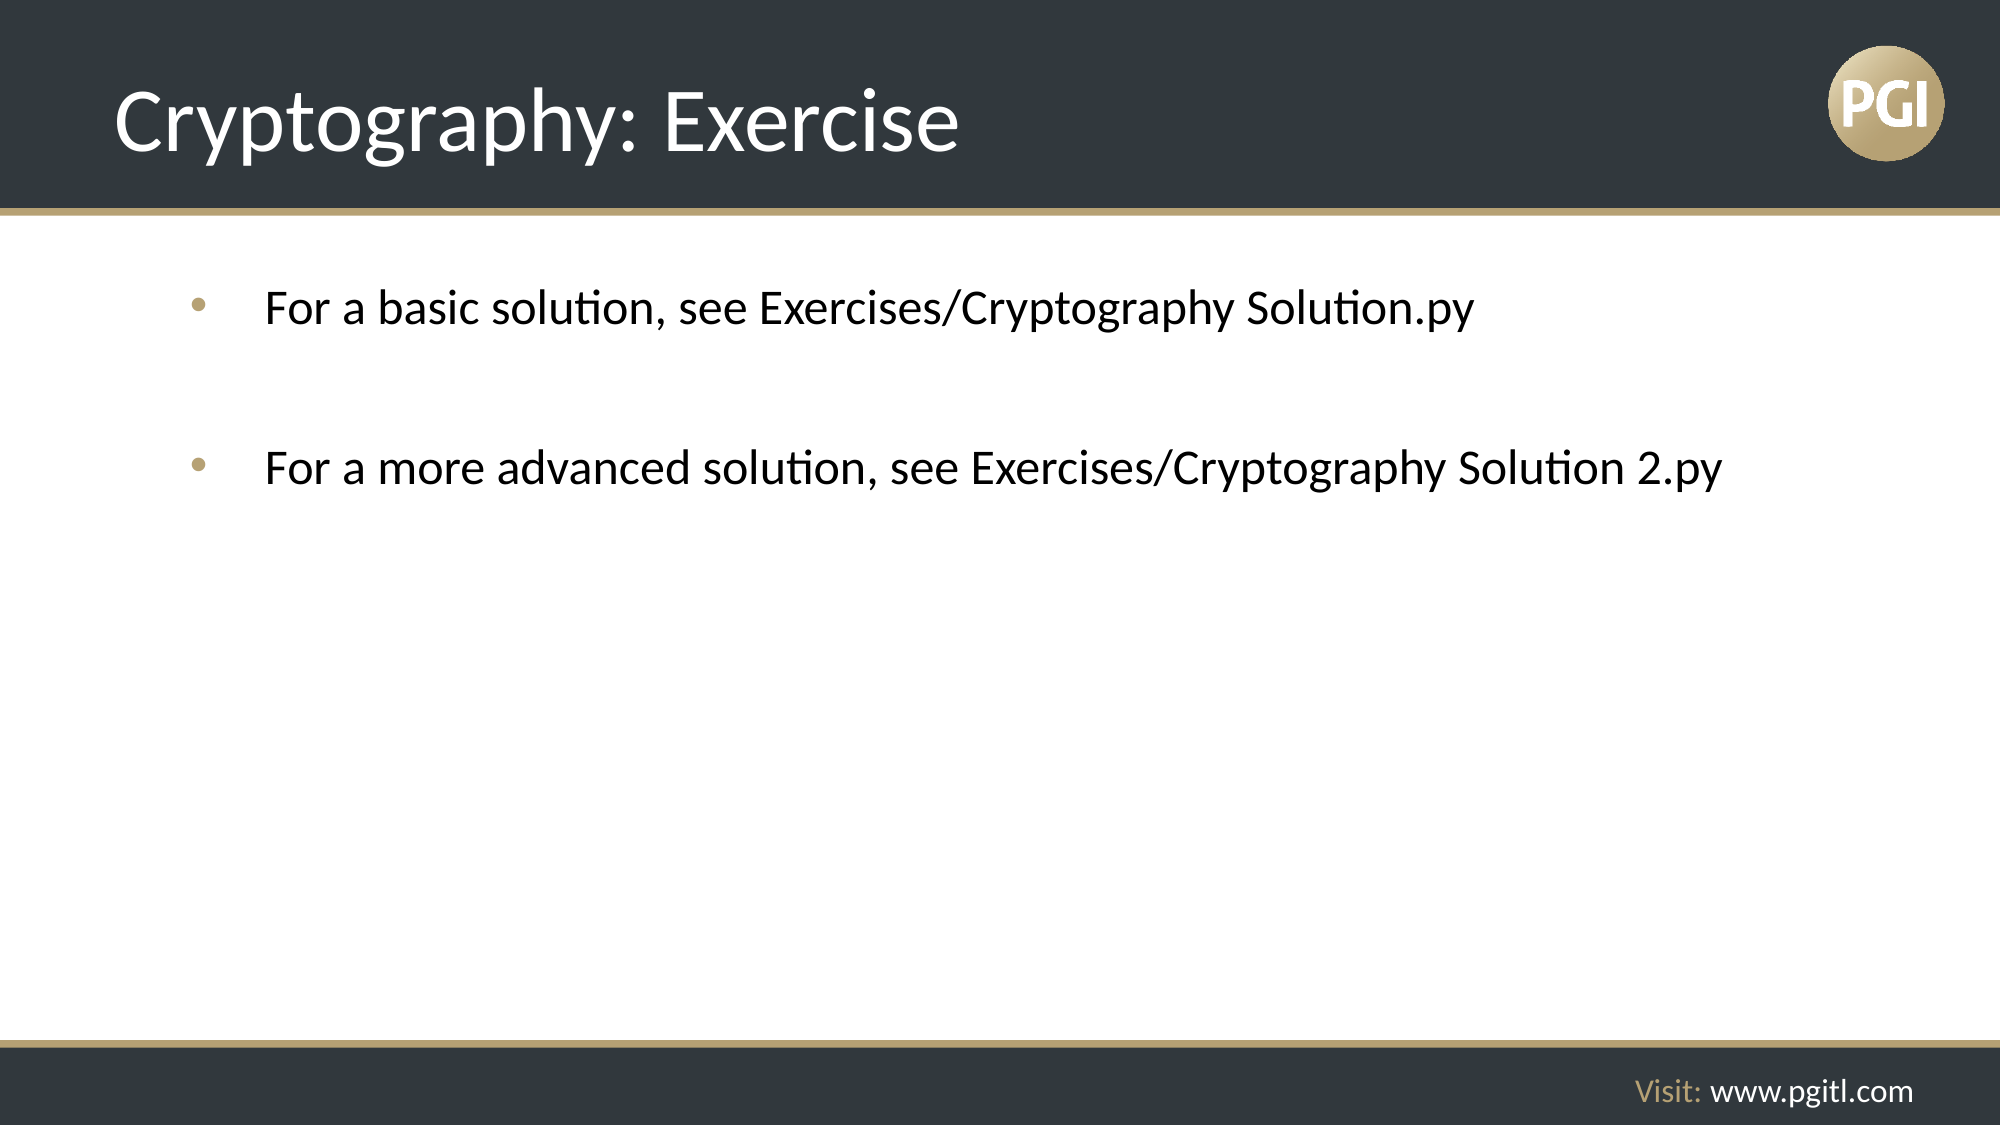

# Cryptography: Exercise
For a basic solution, see Exercises/Cryptography Solution.py

For a more advanced solution, see Exercises/Cryptography Solution 2.py